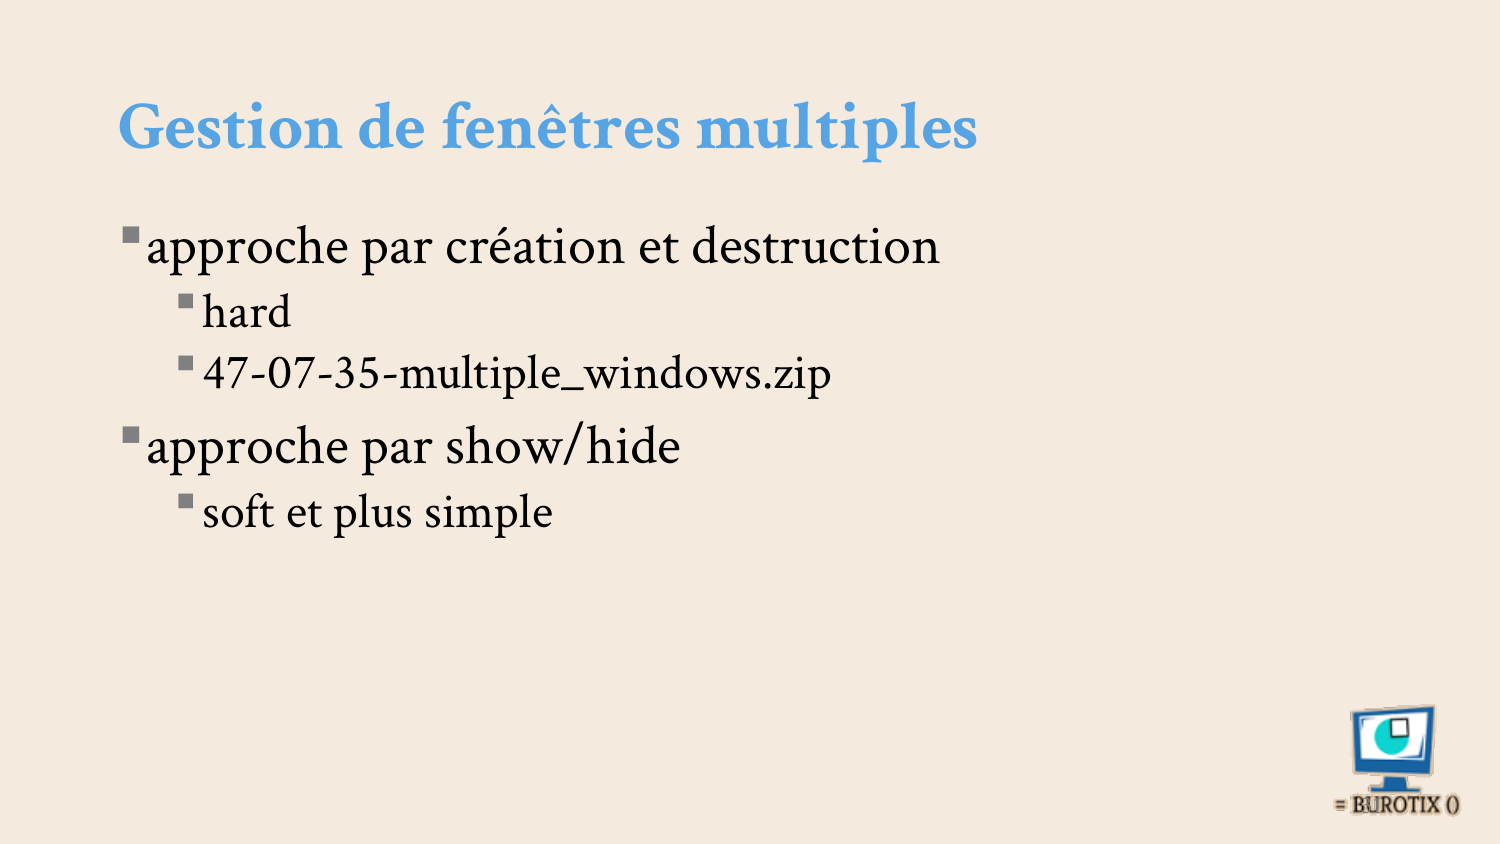

# Gestion de fenêtres multiples
approche par création et destruction
hard
47-07-35-multiple_windows.zip
approche par show/hide
soft et plus simple
31